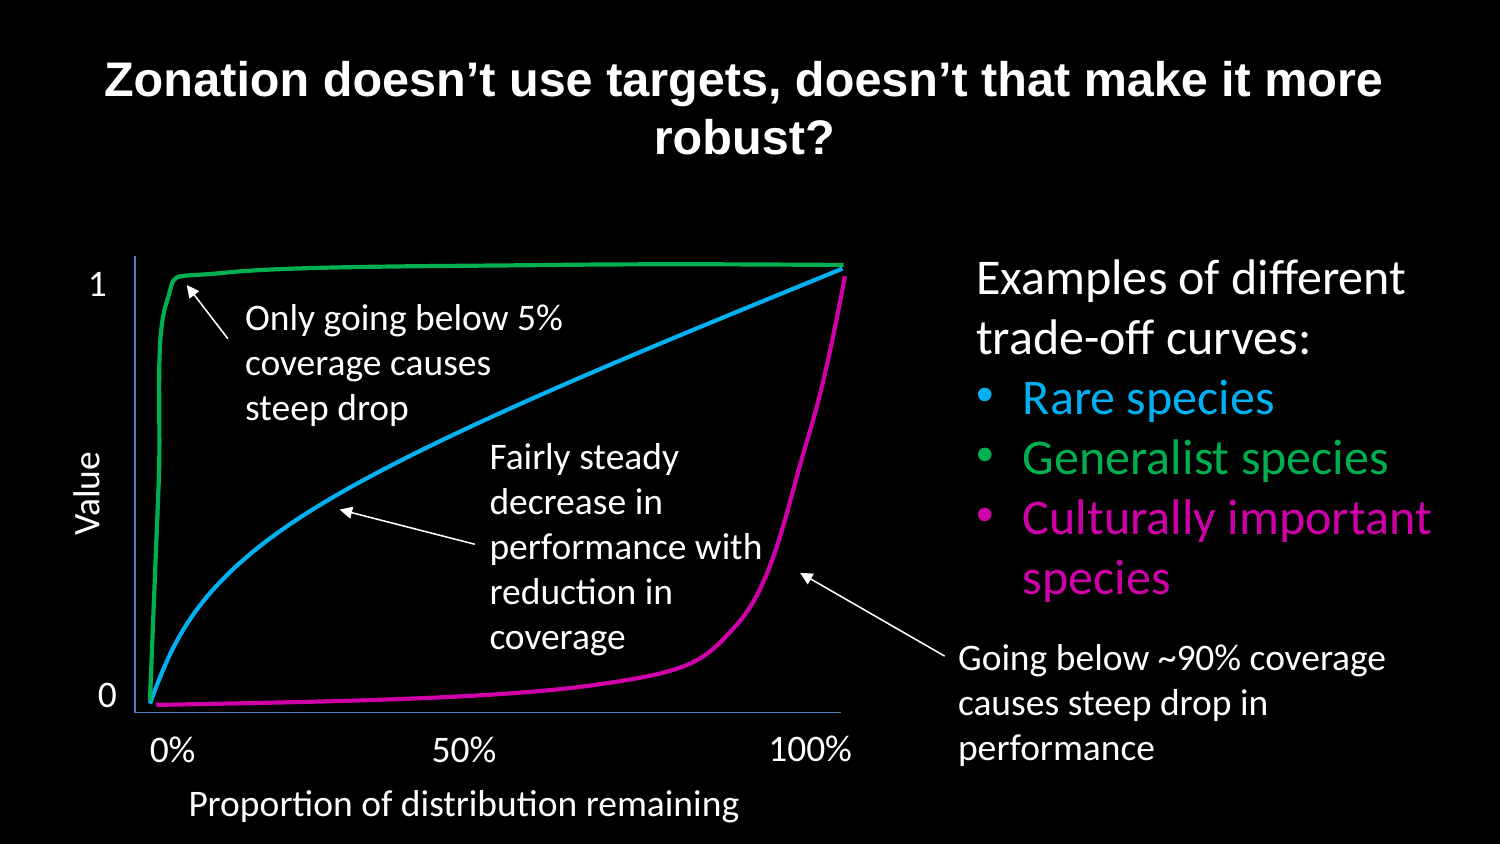

# Zonation doesn’t use targets, doesn’t that make it more robust?
Examples of different trade-off curves:
Rare species
Generalist species
Culturally important species
1

Only going below 5% coverage causes
steep drop
Fairly steady decrease in performance with reduction in coverage
Value
Going below ~90% coverage causes steep drop in performance
0
100%
0%
50%
Proportion of distribution remaining